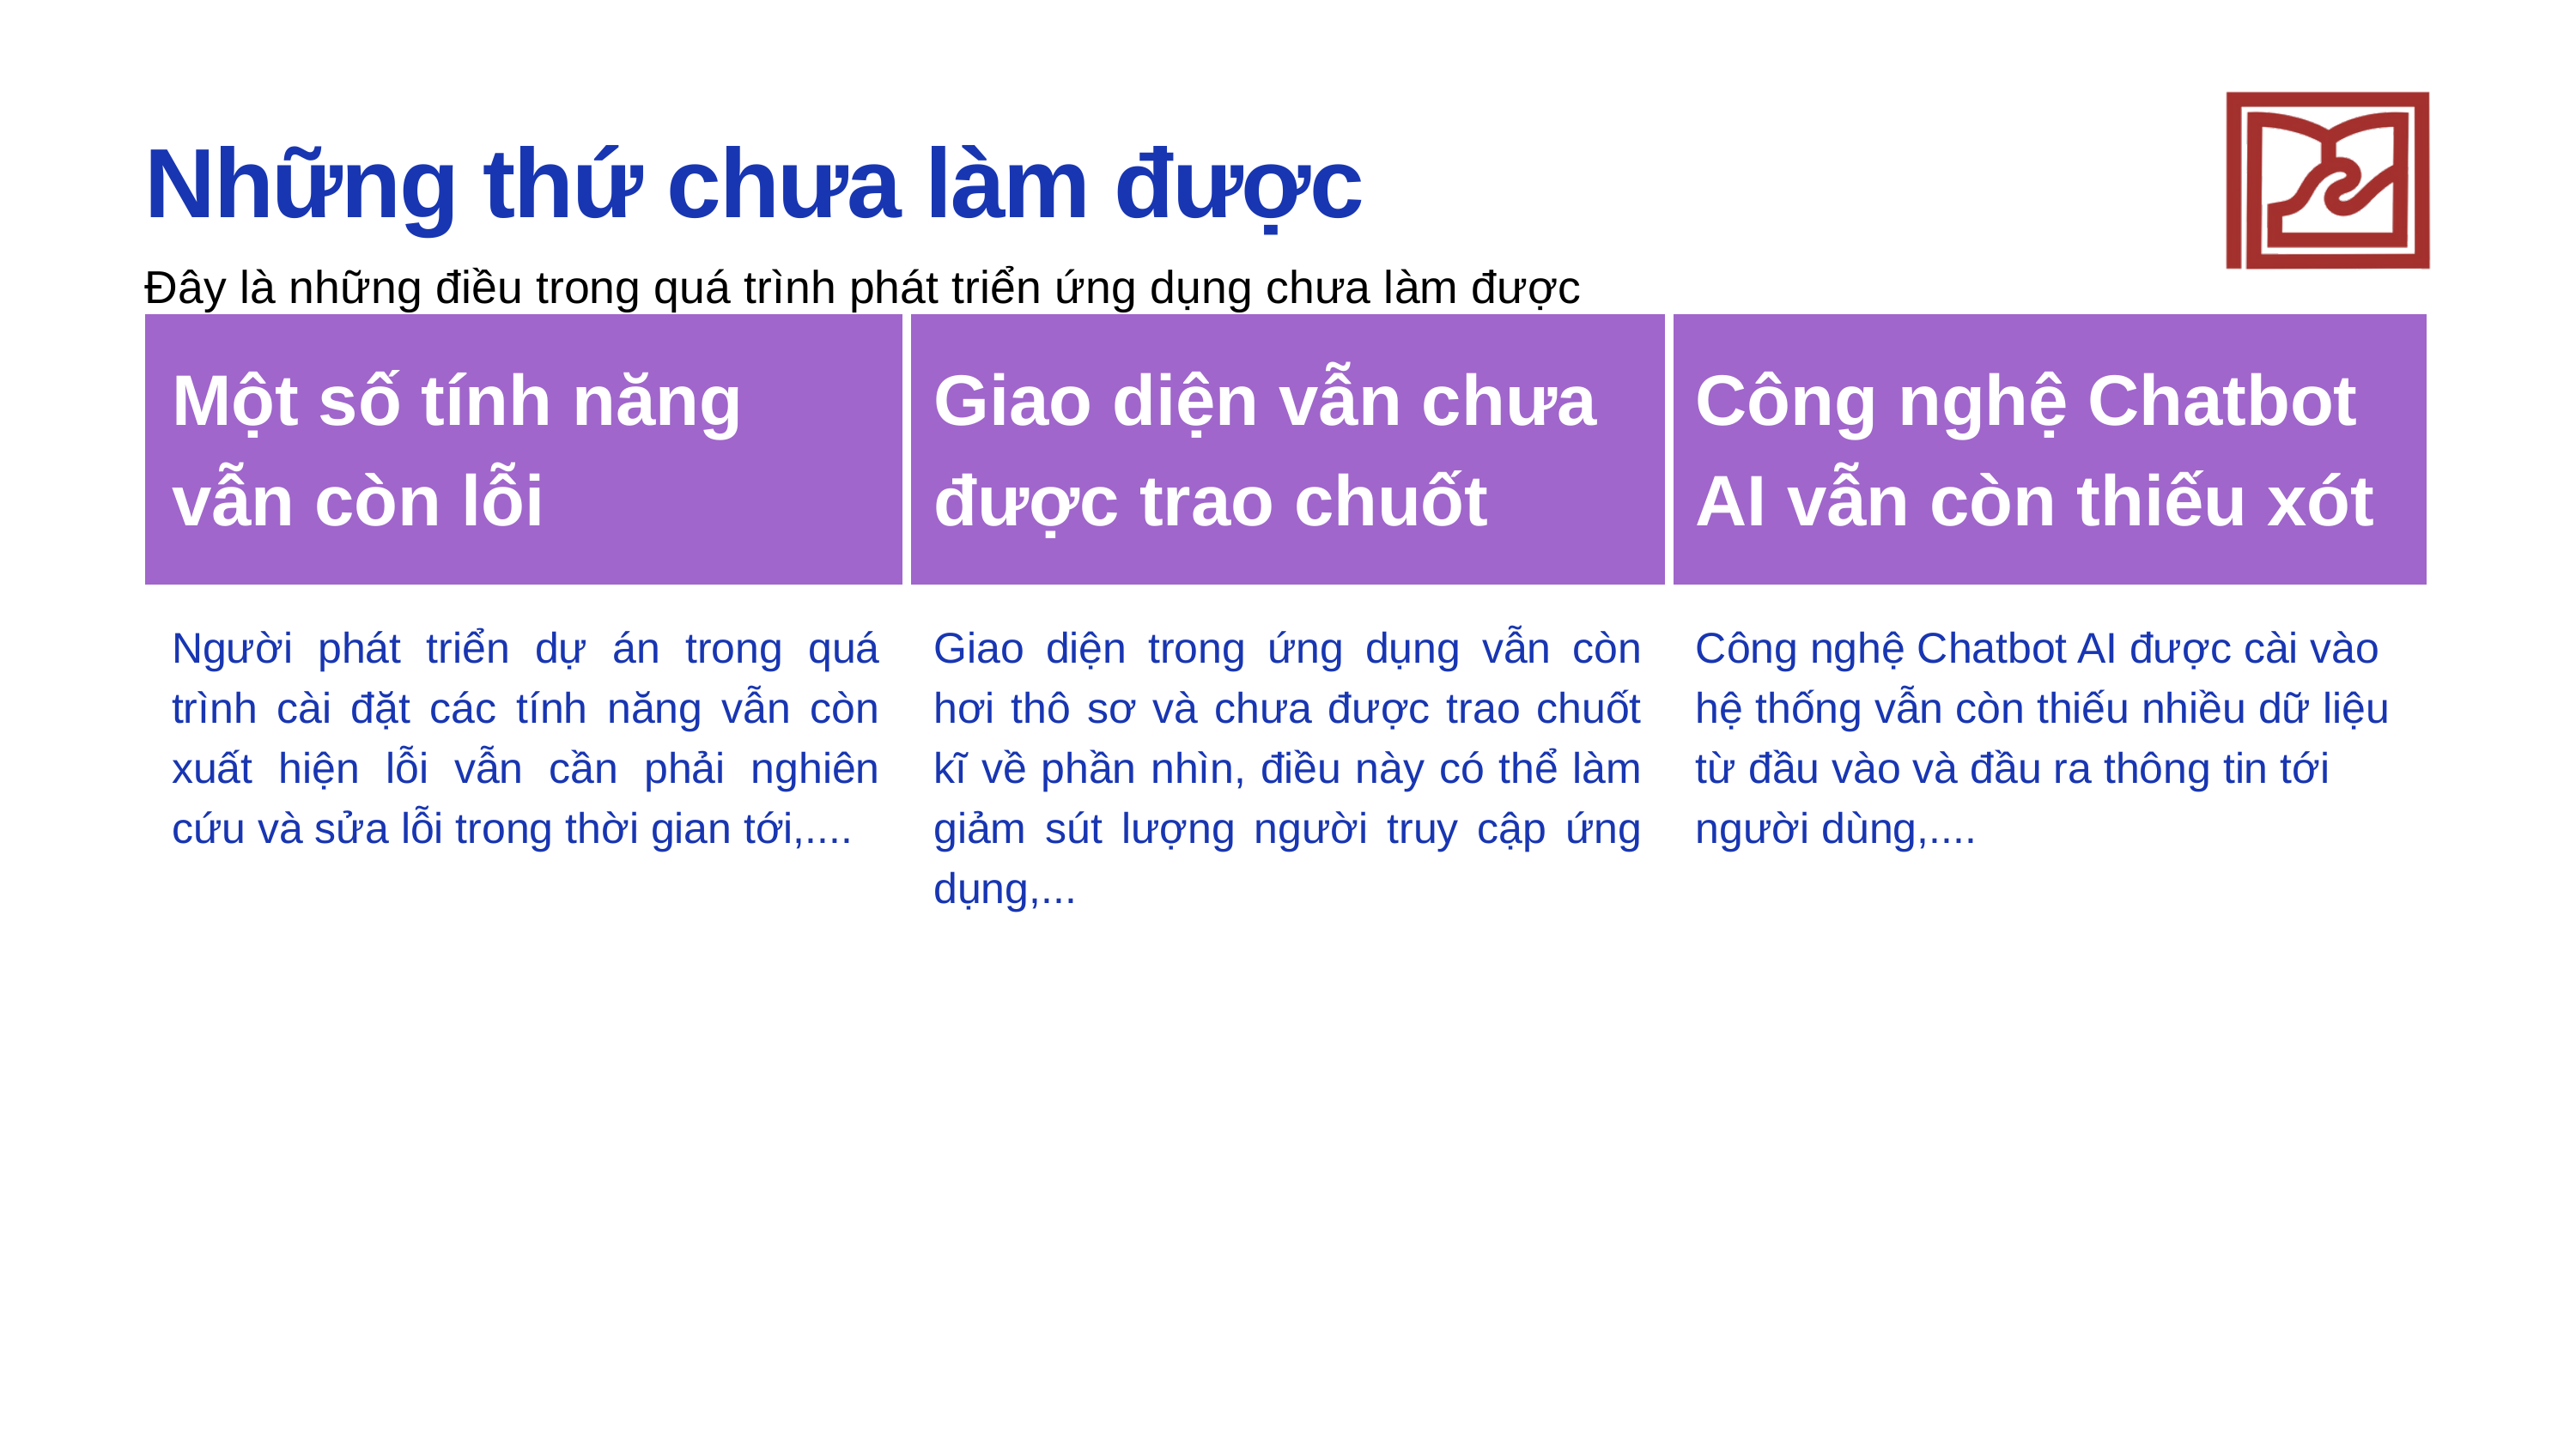

Những thứ chưa làm được
Đây là những điều trong quá trình phát triển ứng dụng chưa làm được
| Một số tính năng vẫn còn lỗi | Giao diện vẫn chưa được trao chuốt | Công nghệ Chatbot AI vẫn còn thiếu xót |
| --- | --- | --- |
| Người phát triển dự án trong quá trình cài đặt các tính năng vẫn còn xuất hiện lỗi vẫn cần phải nghiên cứu và sửa lỗi trong thời gian tới,.... | Giao diện trong ứng dụng vẫn còn hơi thô sơ và chưa được trao chuốt kĩ về phần nhìn, điều này có thể làm giảm sút lượng người truy cập ứng dụng,... | Công nghệ Chatbot AI được cài vào hệ thống vẫn còn thiếu nhiều dữ liệu từ đầu vào và đầu ra thông tin tới người dùng,.... |